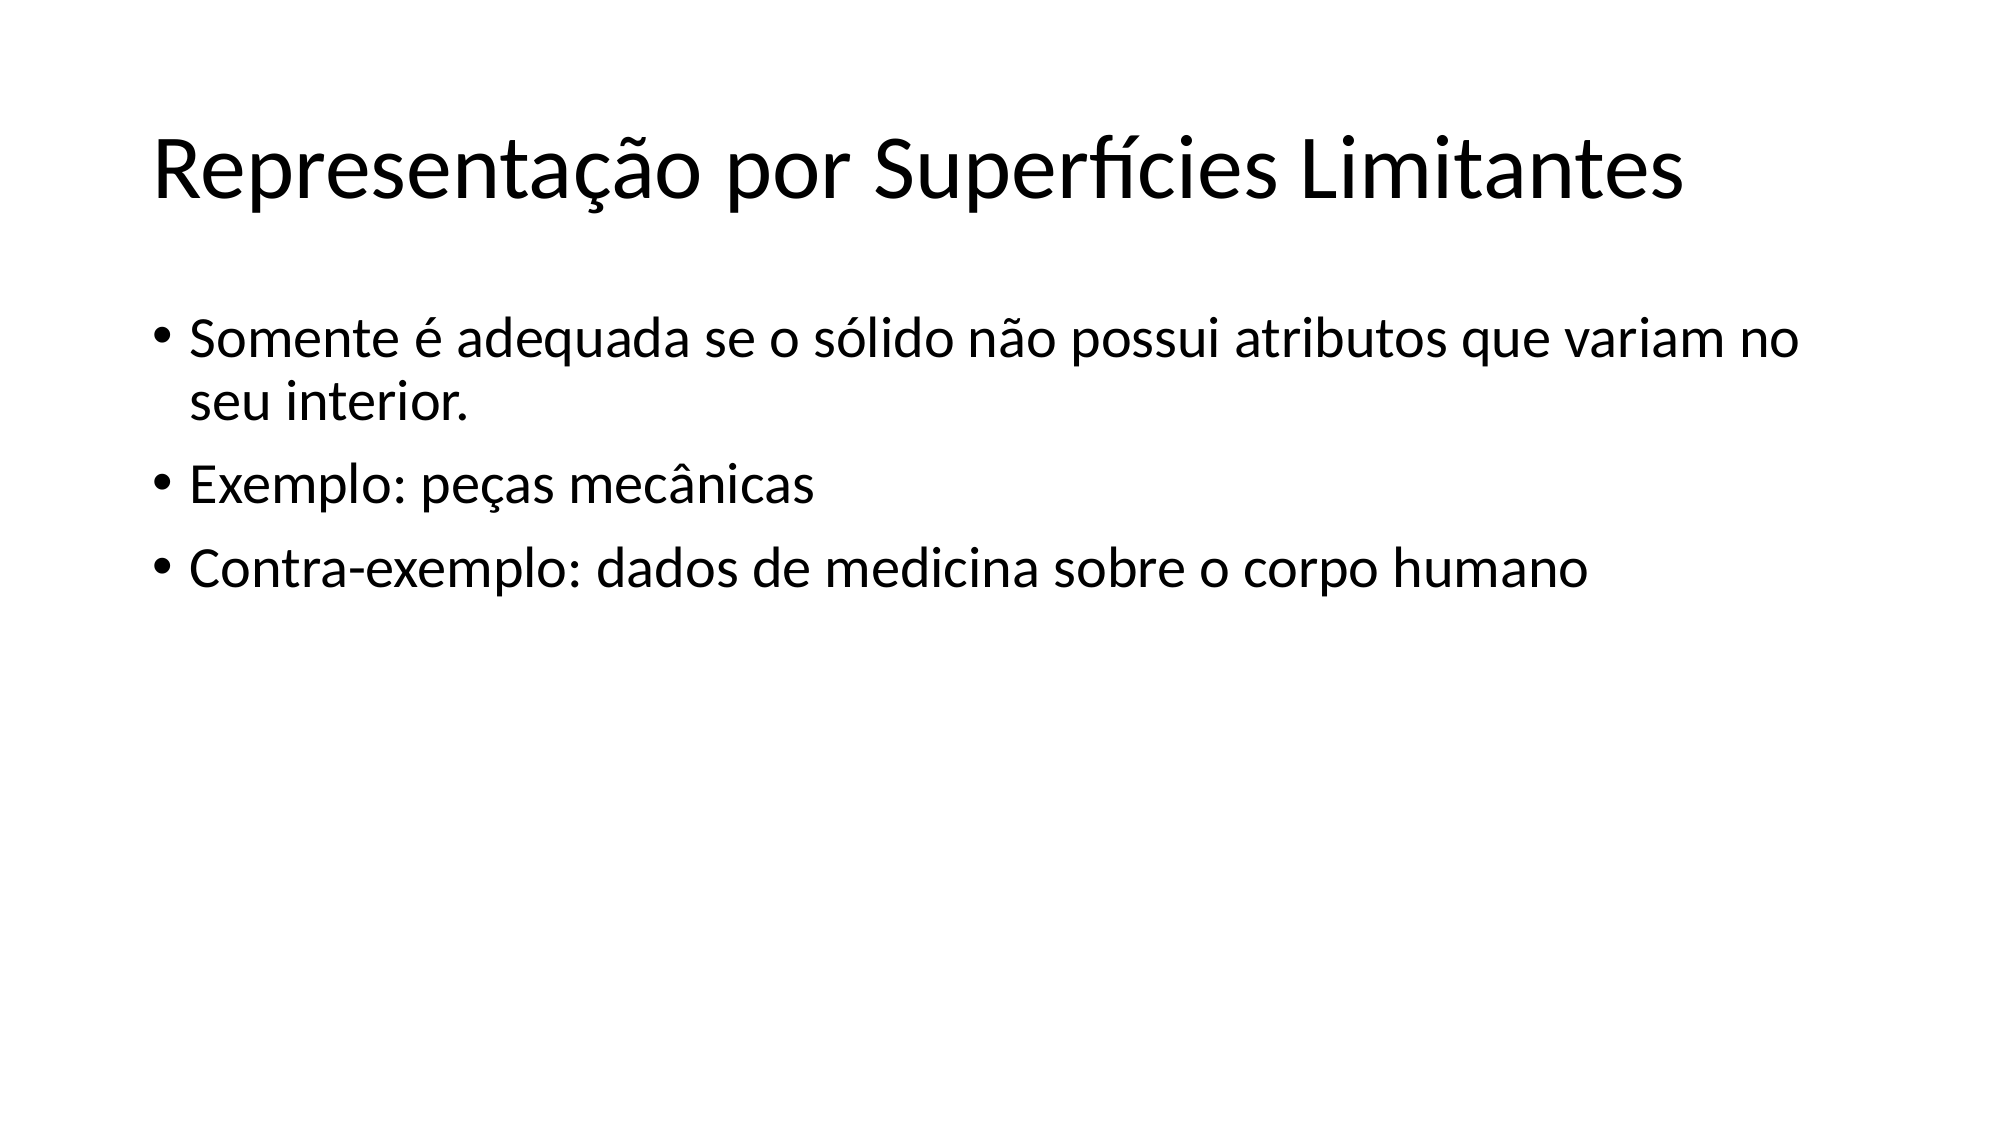

# Representação por Superfícies Limitantes
Somente é adequada se o sólido não possui atributos que variam no seu interior.
Exemplo: peças mecânicas
Contra-exemplo: dados de medicina sobre o corpo humano